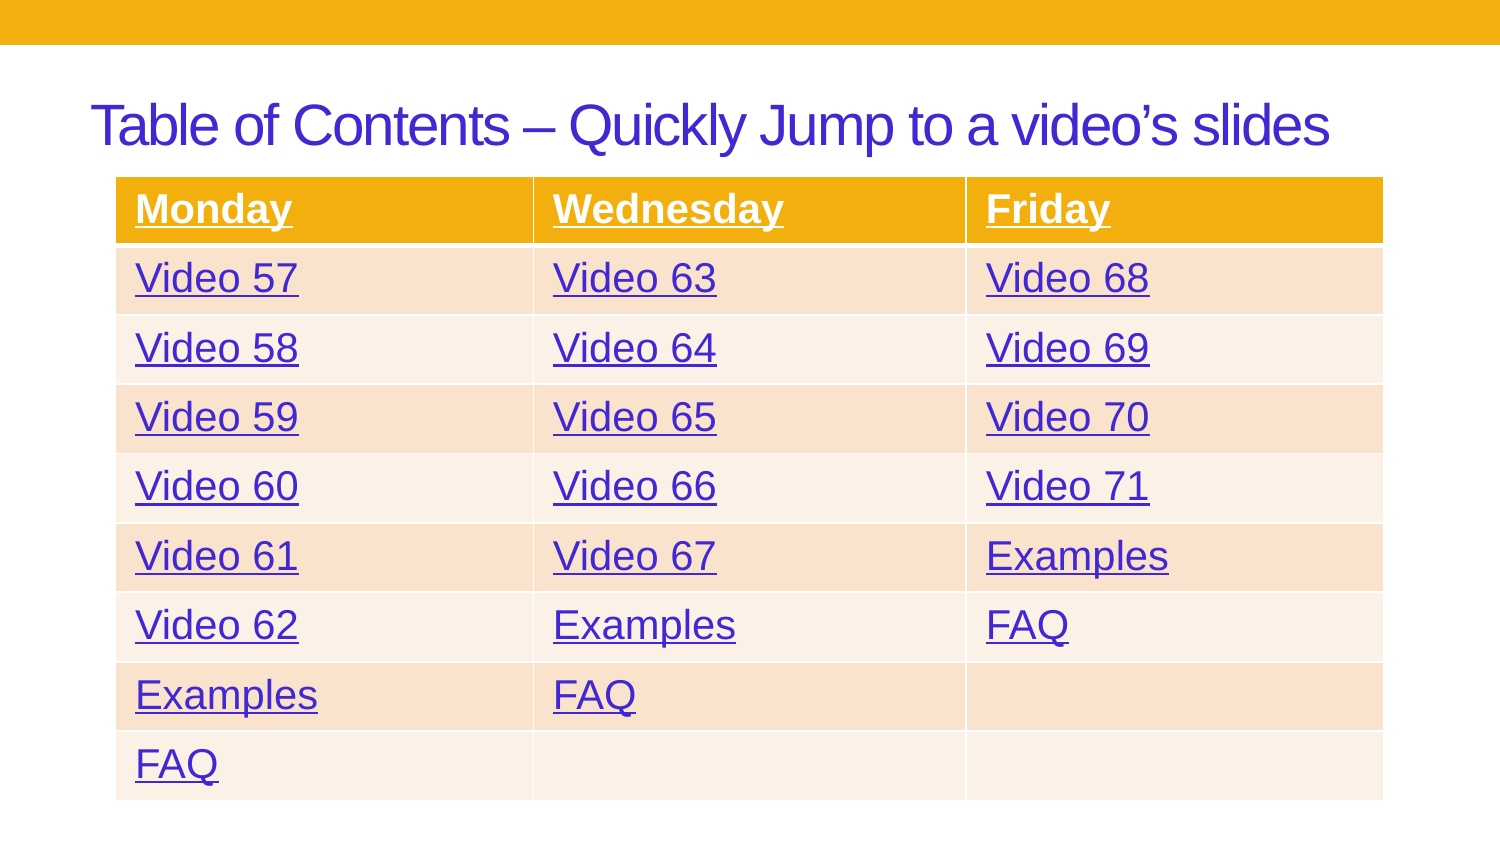

# Table of Contents – Quickly Jump to a video’s slides
| Monday | Wednesday | Friday |
| --- | --- | --- |
| Video 57 | Video 63 | Video 68 |
| Video 58 | Video 64 | Video 69 |
| Video 59 | Video 65 | Video 70 |
| Video 60 | Video 66 | Video 71 |
| Video 61 | Video 67 | Examples |
| Video 62 | Examples | FAQ |
| Examples | FAQ |  |
| FAQ |  |  |